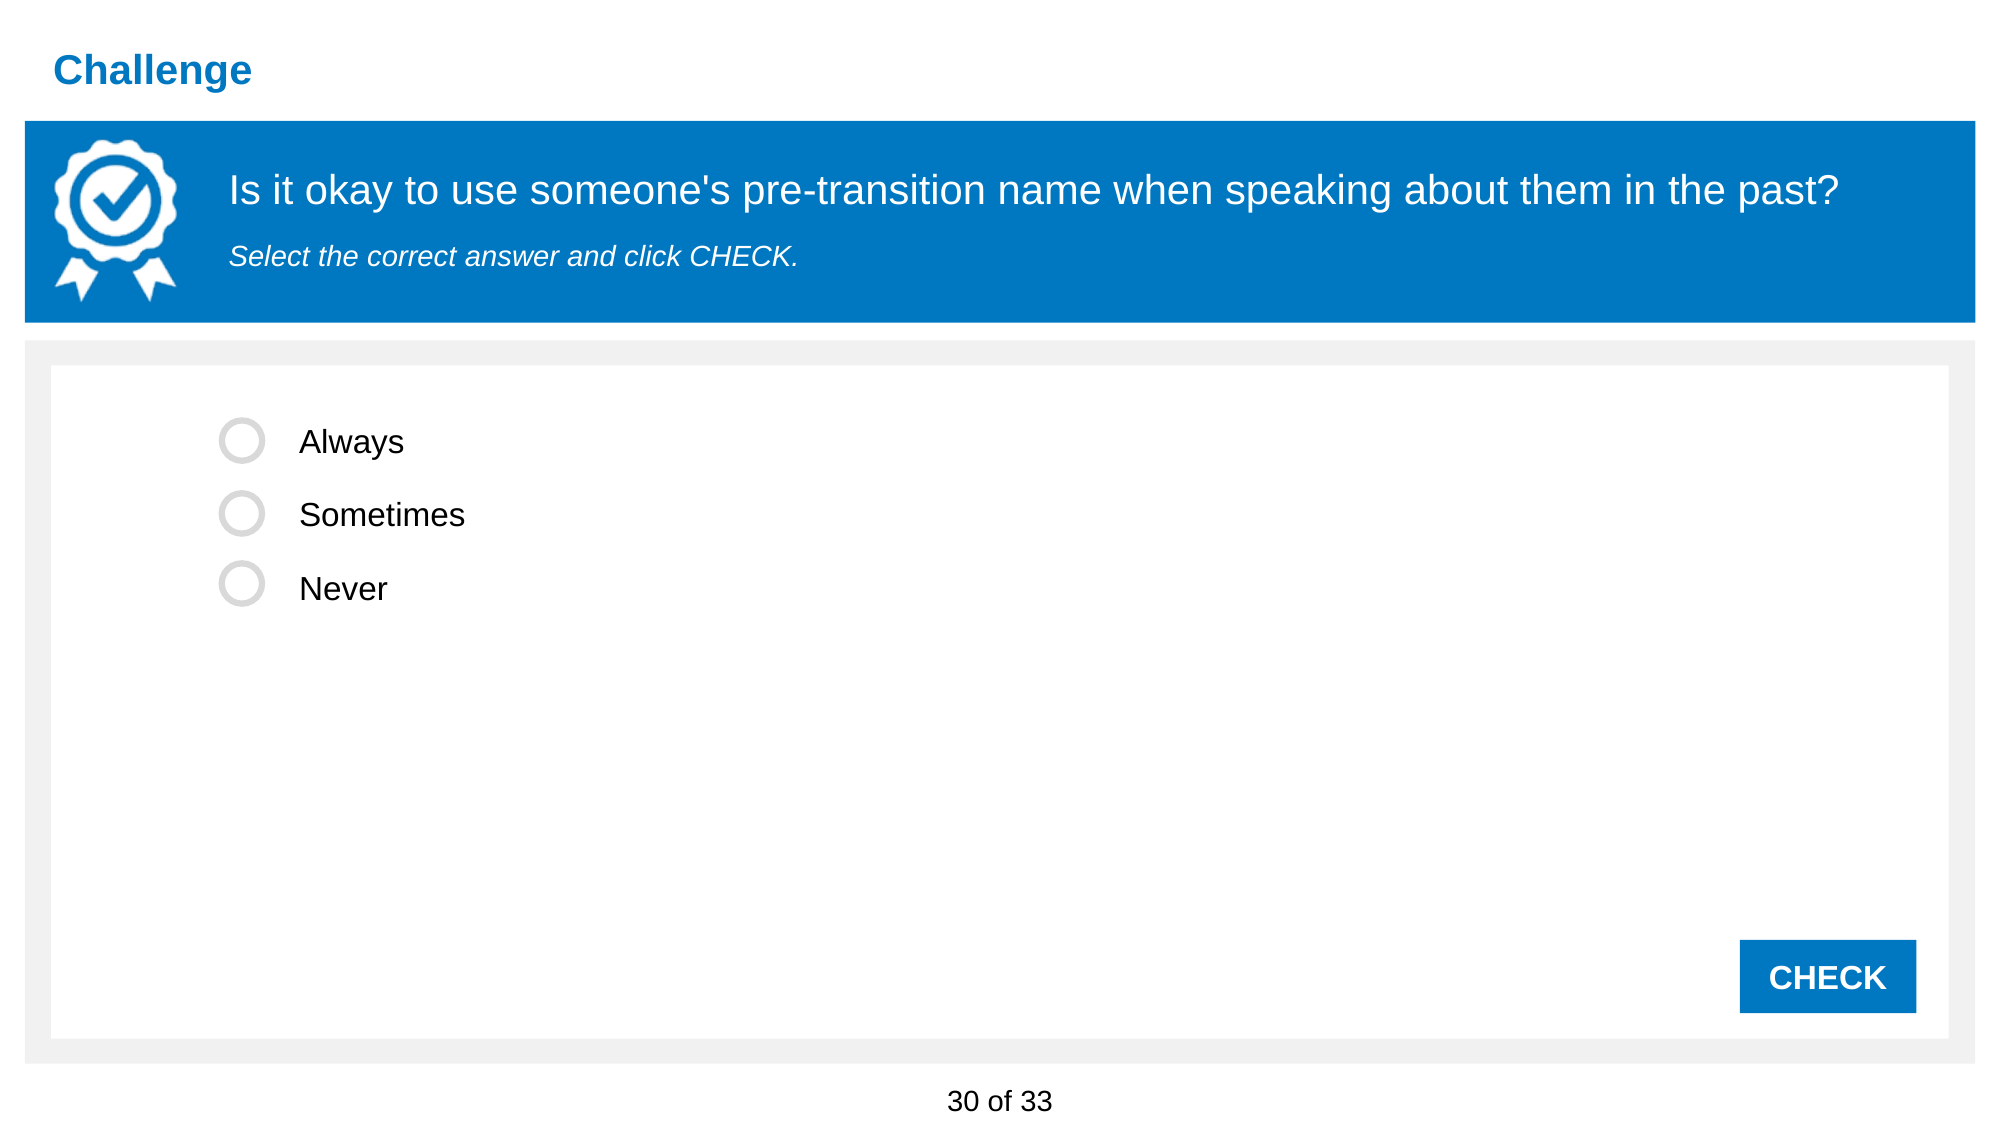

# Challenge
Is it okay to use someone's pre-transition name when speaking about them in the past?
Select the correct answer and click CHECK.

Always
Sometimes
Never

CHECK
30 of 33